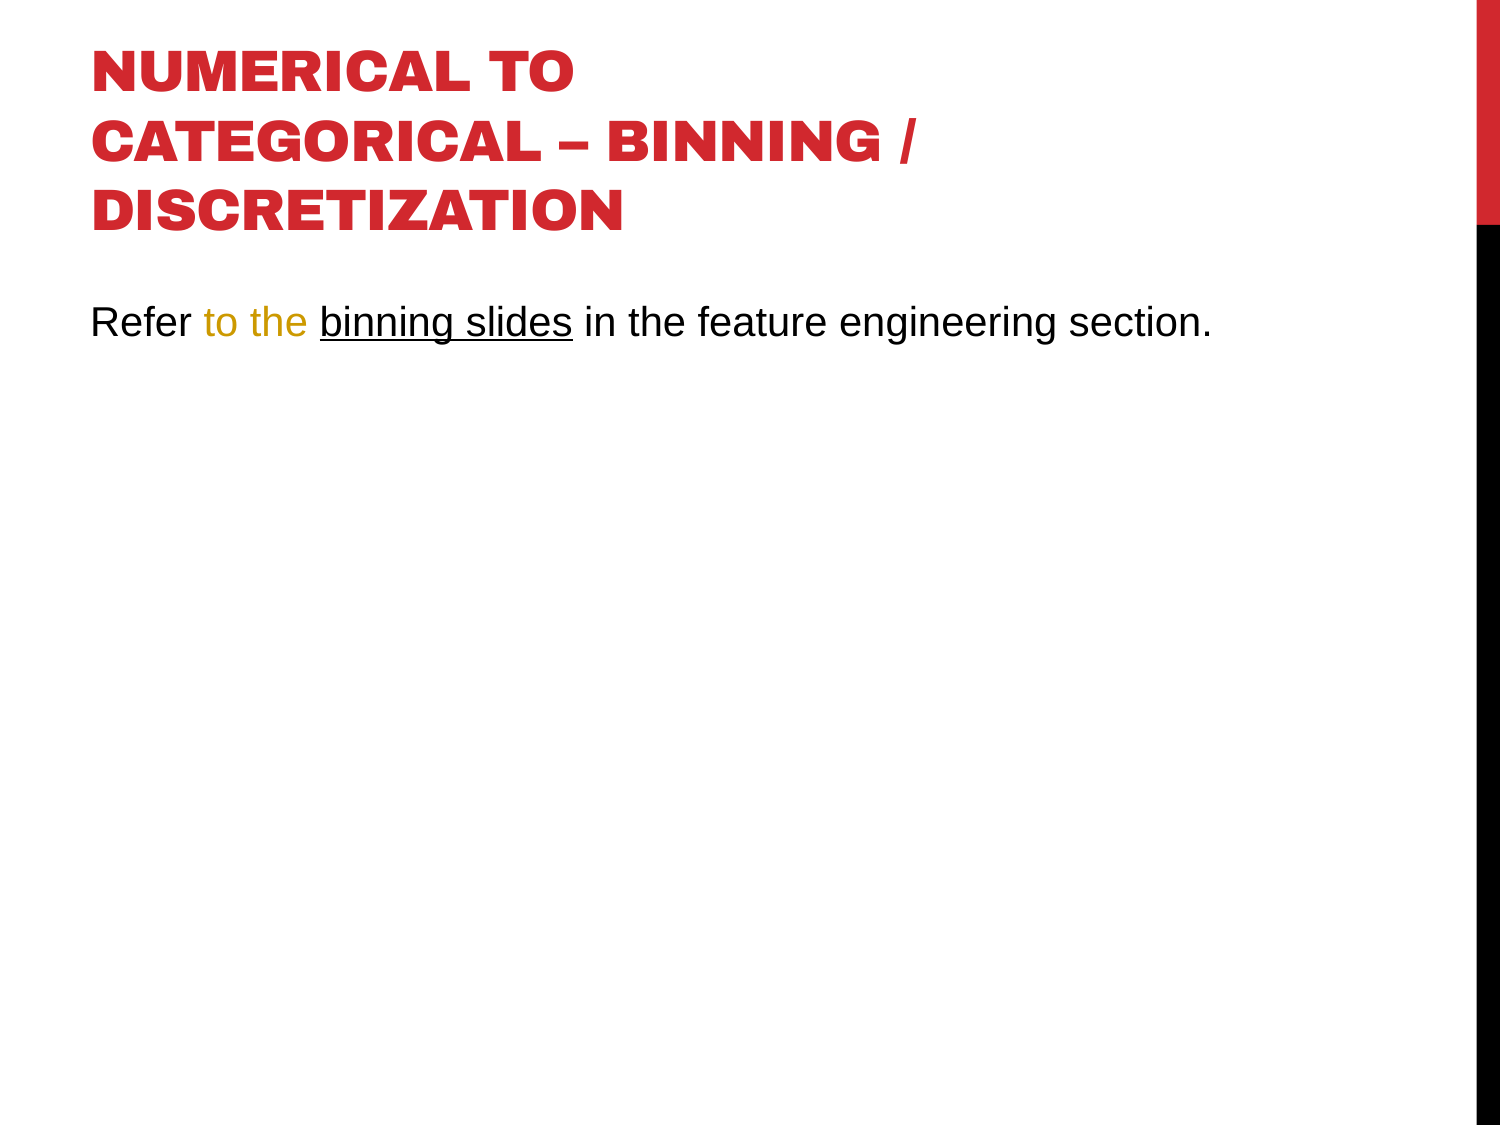

# Numerical to Categorical – Binning / Discretization
Refer to the binning slides in the feature engineering section.